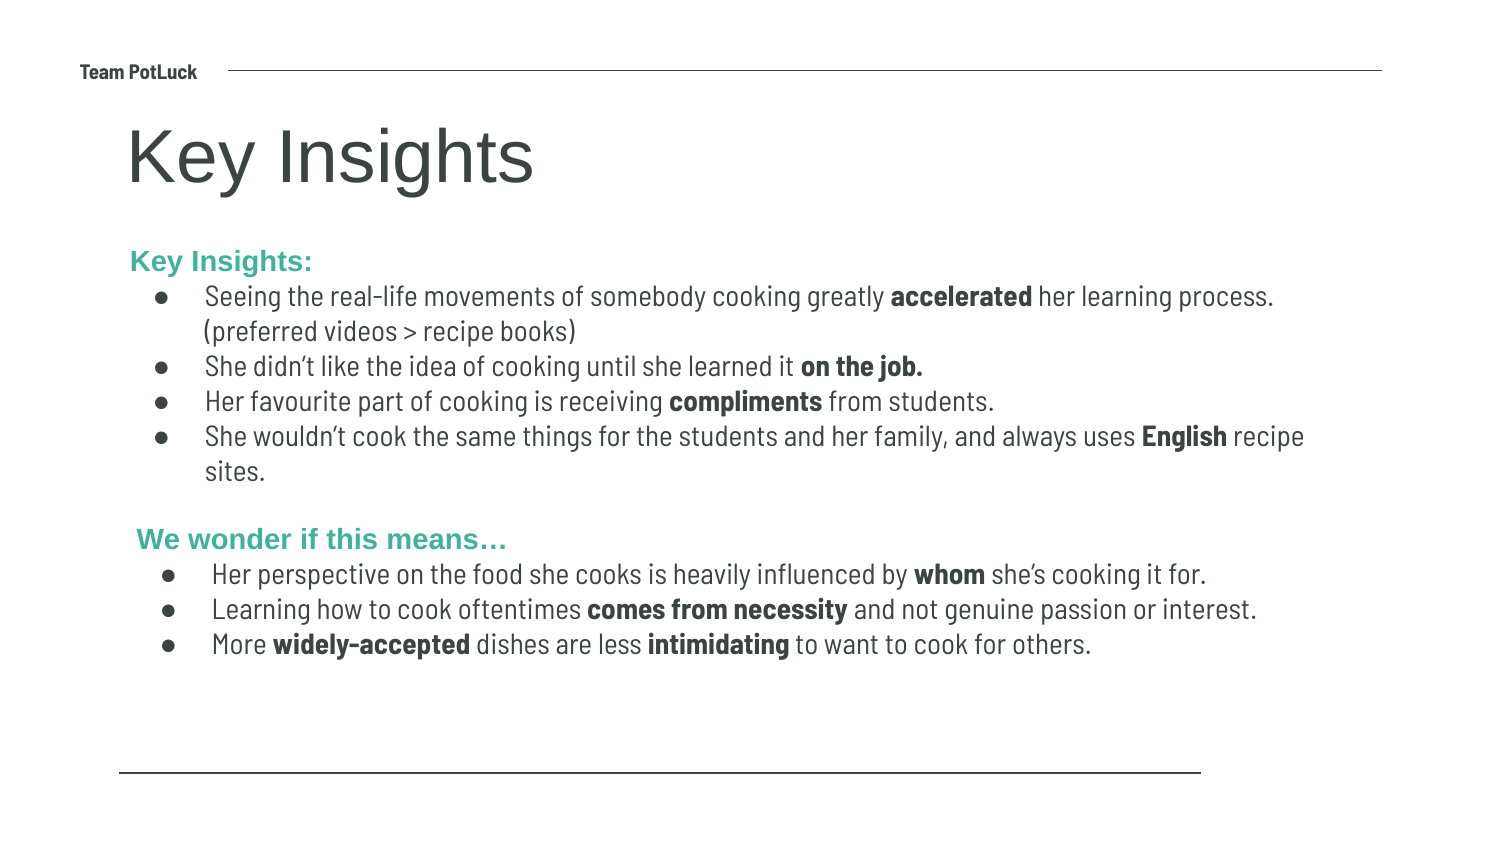

Team PotLuck
Key Insights
Key Insights:
Seeing the real-life movements of somebody cooking greatly accelerated her learning process. (preferred videos > recipe books)
She didn’t like the idea of cooking until she learned it on the job.
Her favourite part of cooking is receiving compliments from students.
She wouldn’t cook the same things for the students and her family, and always uses English recipe sites.

# We wonder if this means…
Her perspective on the food she cooks is heavily influenced by whom she’s cooking it for.
Learning how to cook oftentimes comes from necessity and not genuine passion or interest.
More widely-accepted dishes are less intimidating to want to cook for others.